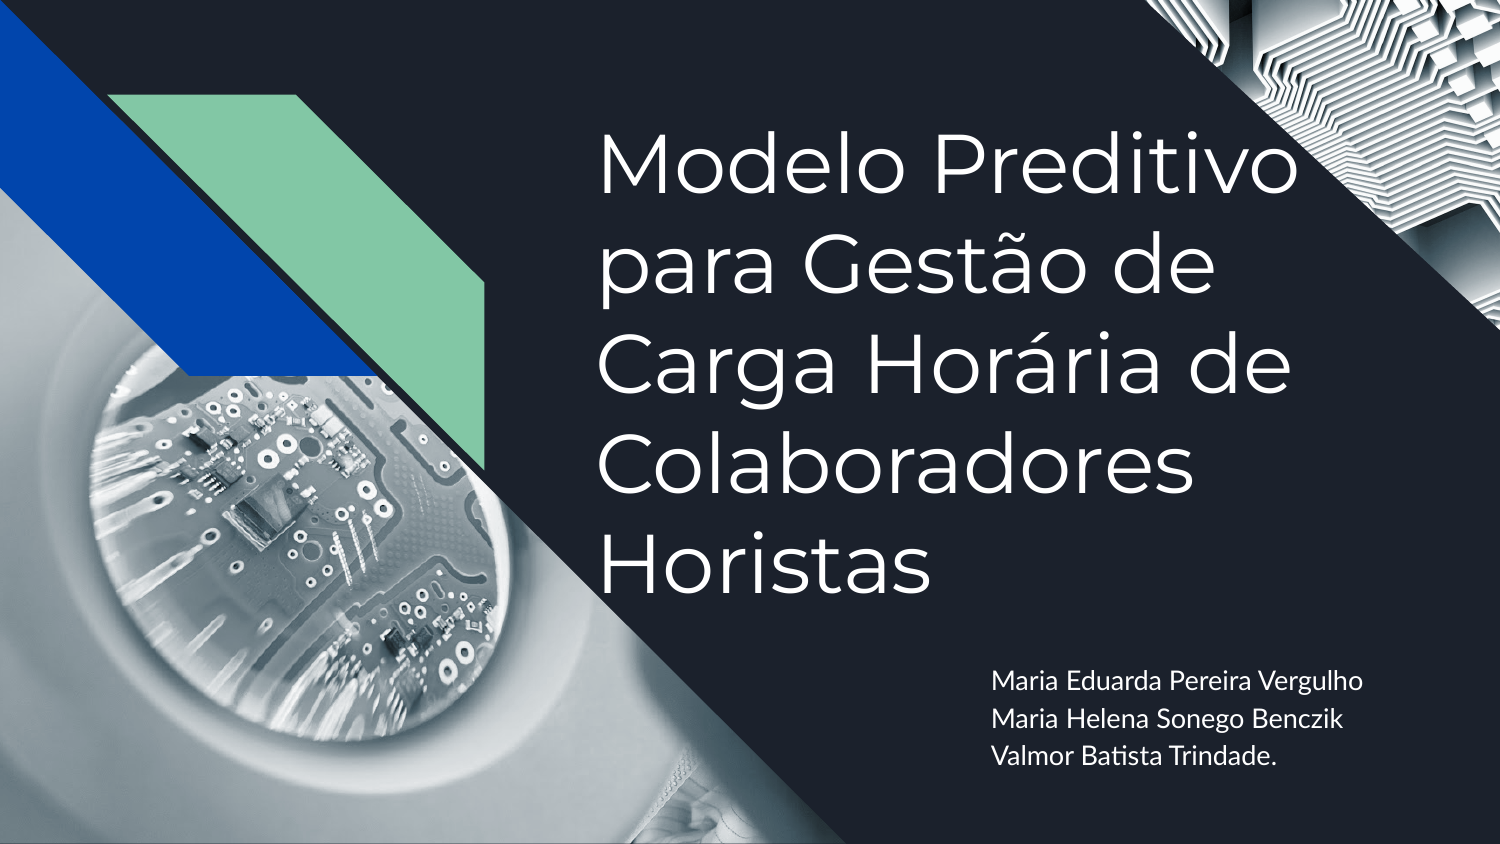

# Modelo Preditivo para Gestão de Carga Horária de Colaboradores Horistas
Maria Eduarda Pereira Vergulho
Maria Helena Sonego Benczik
Valmor Batista Trindade.